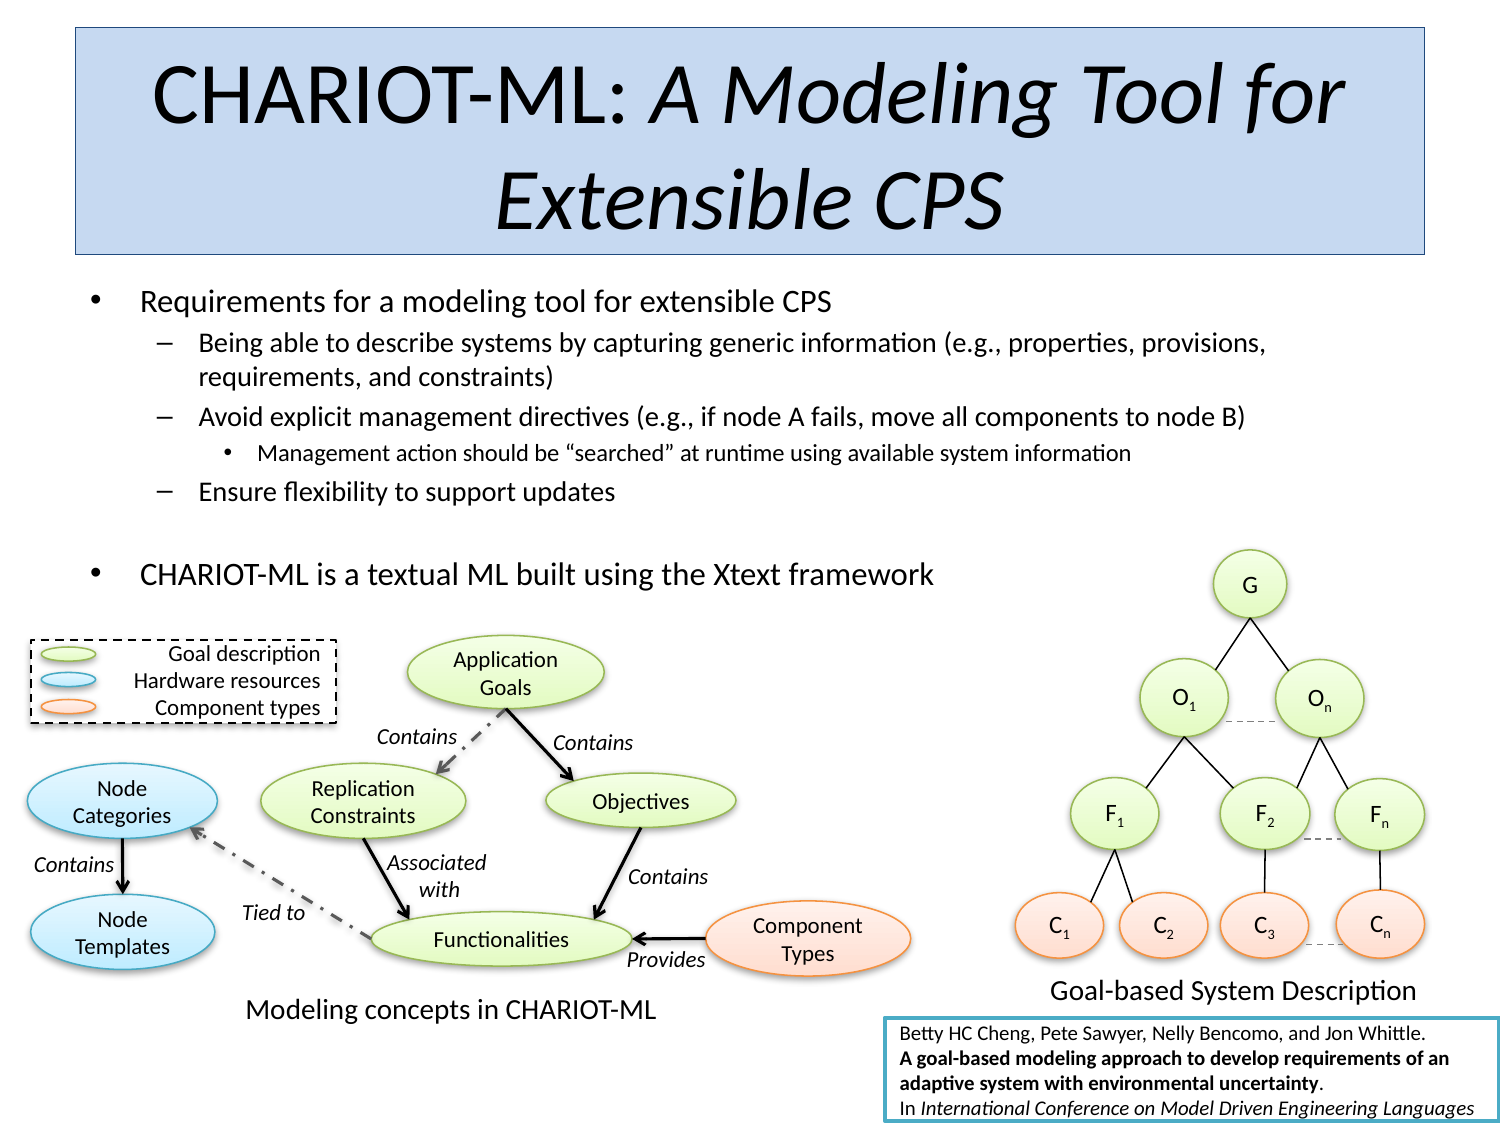

# CHARIOT-ML: A Modeling Tool for Extensible CPS
Requirements for a modeling tool for extensible CPS
Being able to describe systems by capturing generic information (e.g., properties, provisions, requirements, and constraints)
Avoid explicit management directives (e.g., if node A fails, move all components to node B)
Management action should be “searched” at runtime using available system information
Ensure flexibility to support updates

CHARIOT-ML is a textual ML built using the Xtext framework
G
Goal description
Application
Goals

Hardware resources

Component types

Contains
Contains
Node
Categories
Replication
Constraints
Objectives
Associated
with
Contains
Contains
Tied to
Node
Templates
Component
Types
Functionalities
Provides
O1
On
F2
F1
Fn
Cn
C1
C2
C3
Goal-based System Description
Modeling concepts in CHARIOT-ML
Betty HC Cheng, Pete Sawyer, Nelly Bencomo, and Jon Whittle.
A goal-based modeling approach to develop requirements of an adaptive system with environmental uncertainty.
In International Conference on Model Driven Engineering Languages